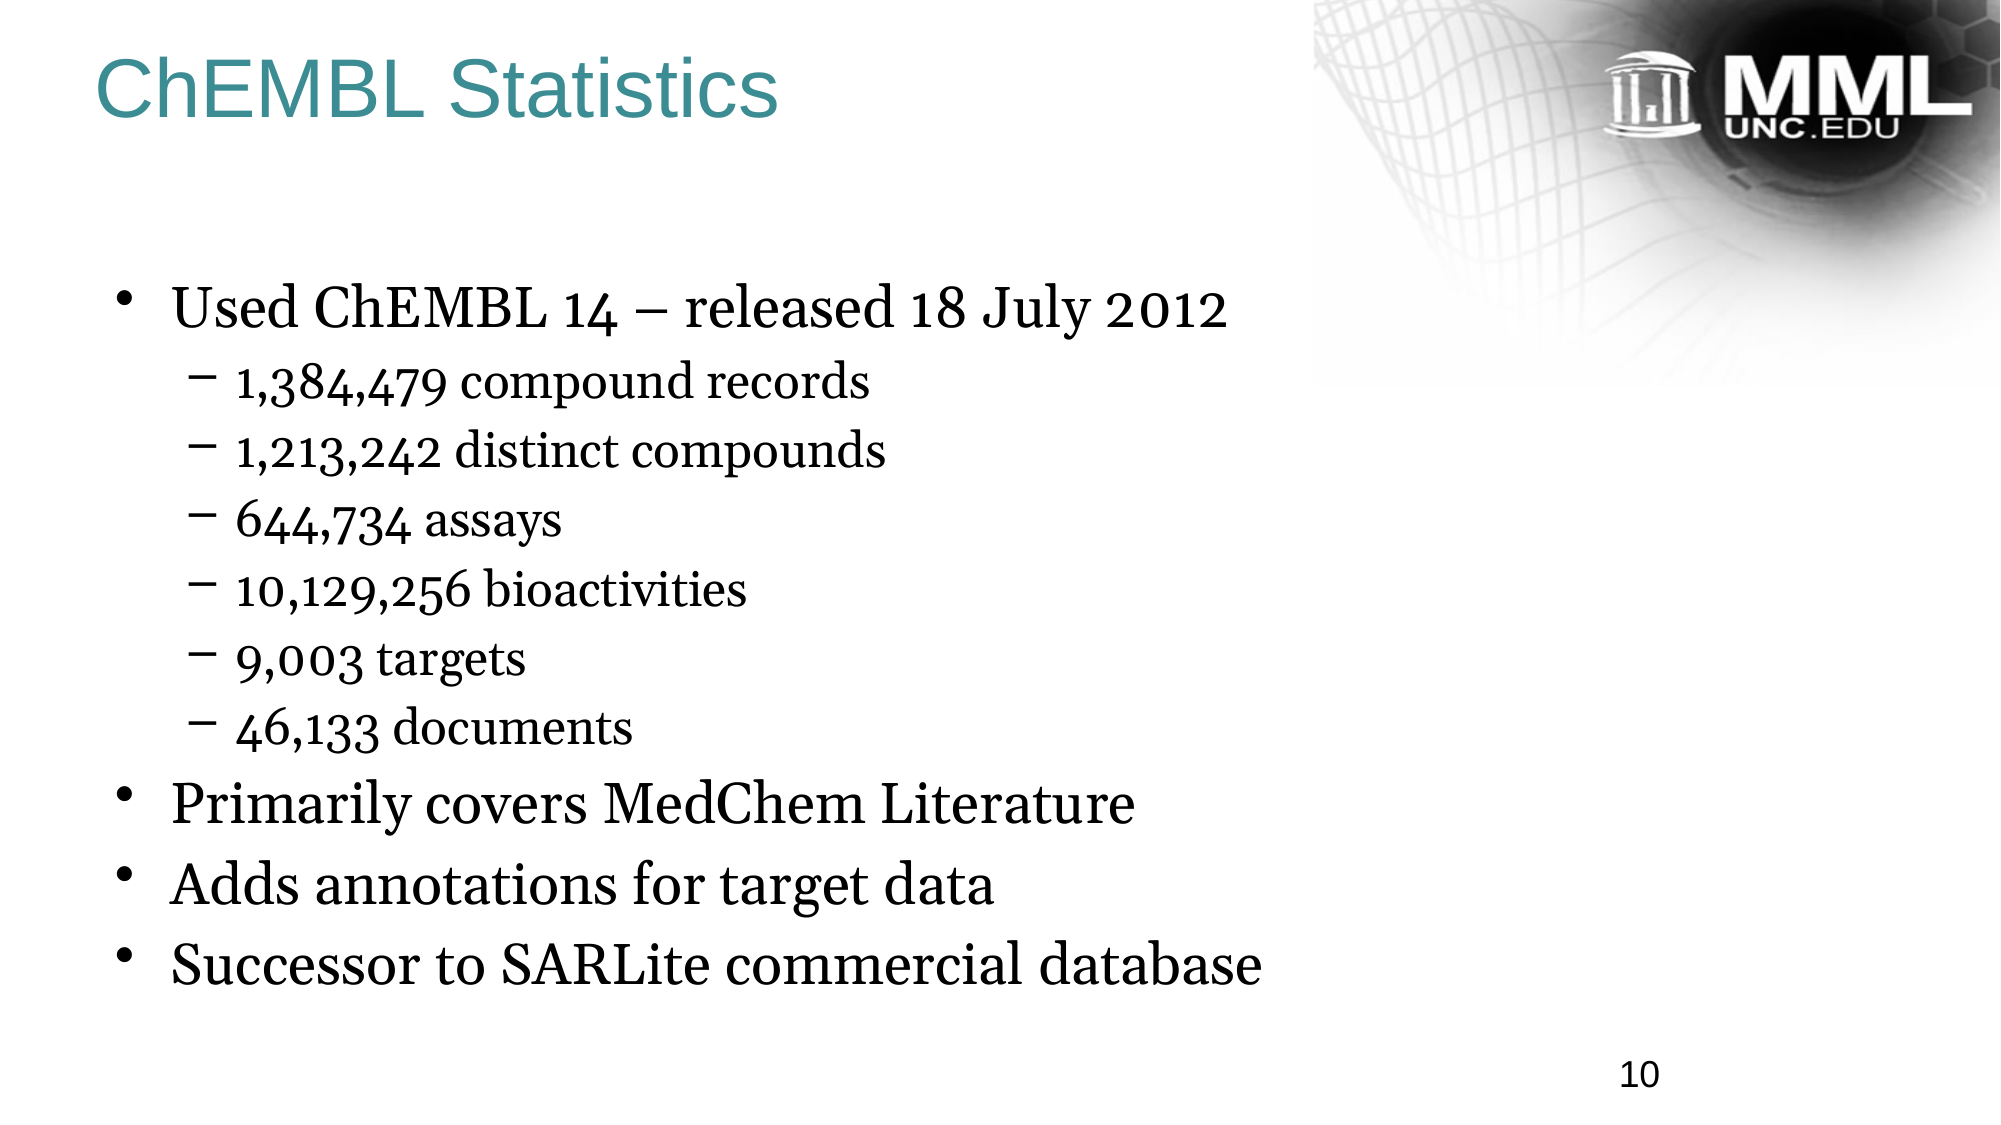

# ChEMBL Statistics
Used ChEMBL 14 – released 18 July 2012
1,384,479 compound records
1,213,242 distinct compounds
644,734 assays
10,129,256 bioactivities
9,003 targets
46,133 documents
Primarily covers MedChem Literature
Adds annotations for target data
Successor to SARLite commercial database
10